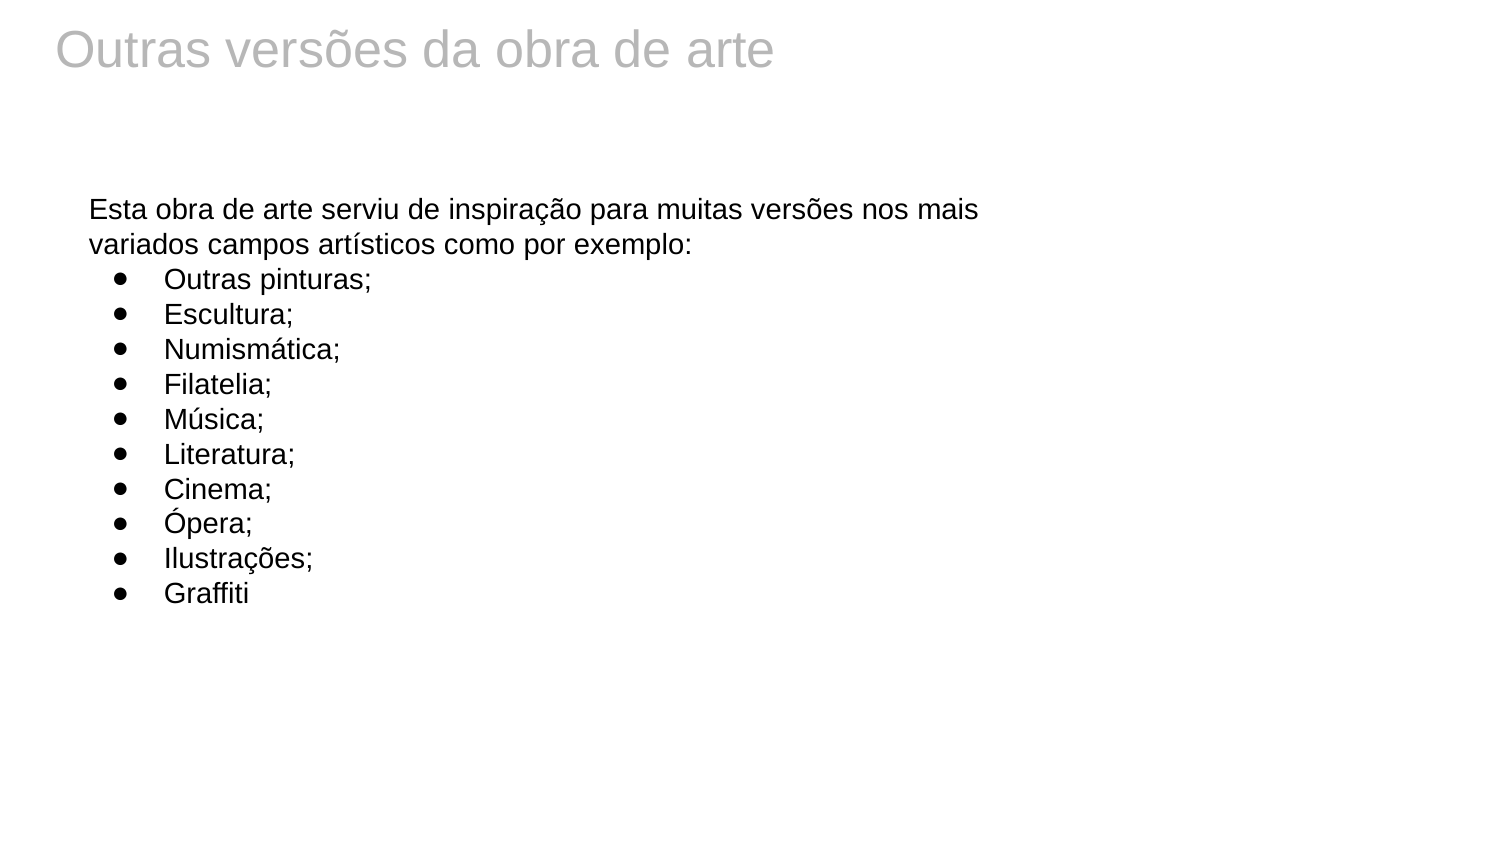

# Outras versões da obra de arte
Esta obra de arte serviu de inspiração para muitas versões nos mais variados campos artísticos como por exemplo:
Outras pinturas;
Escultura;
Numismática;
Filatelia;
Música;
Literatura;
Cinema;
Ópera;
Ilustrações;
Graffiti